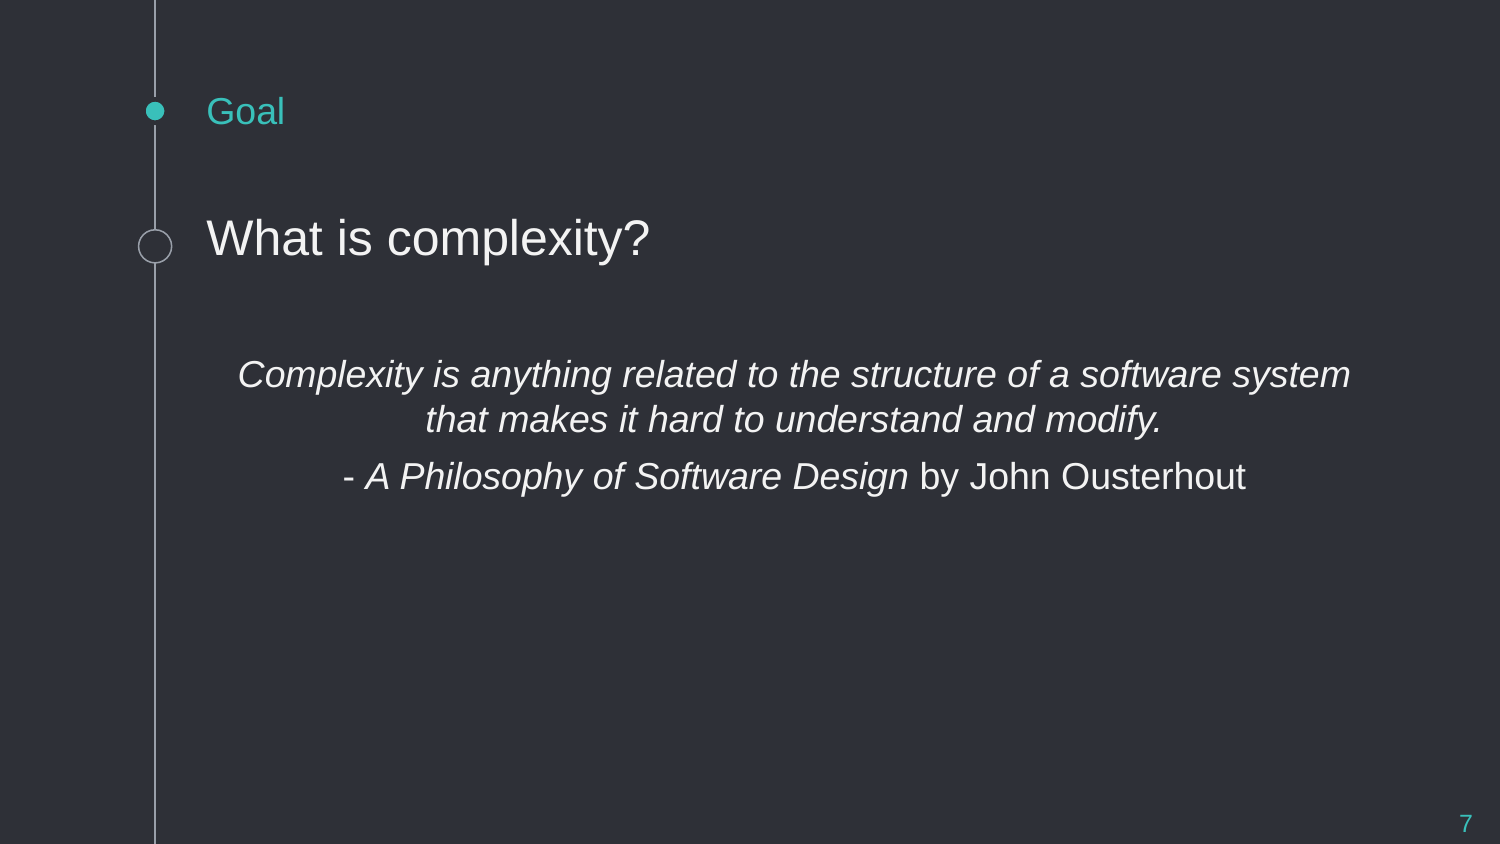

# Goal
What is complexity?

Complexity is anything related to the structure of a software system that makes it hard to understand and modify.
- A Philosophy of Software Design by John Ousterhout
7